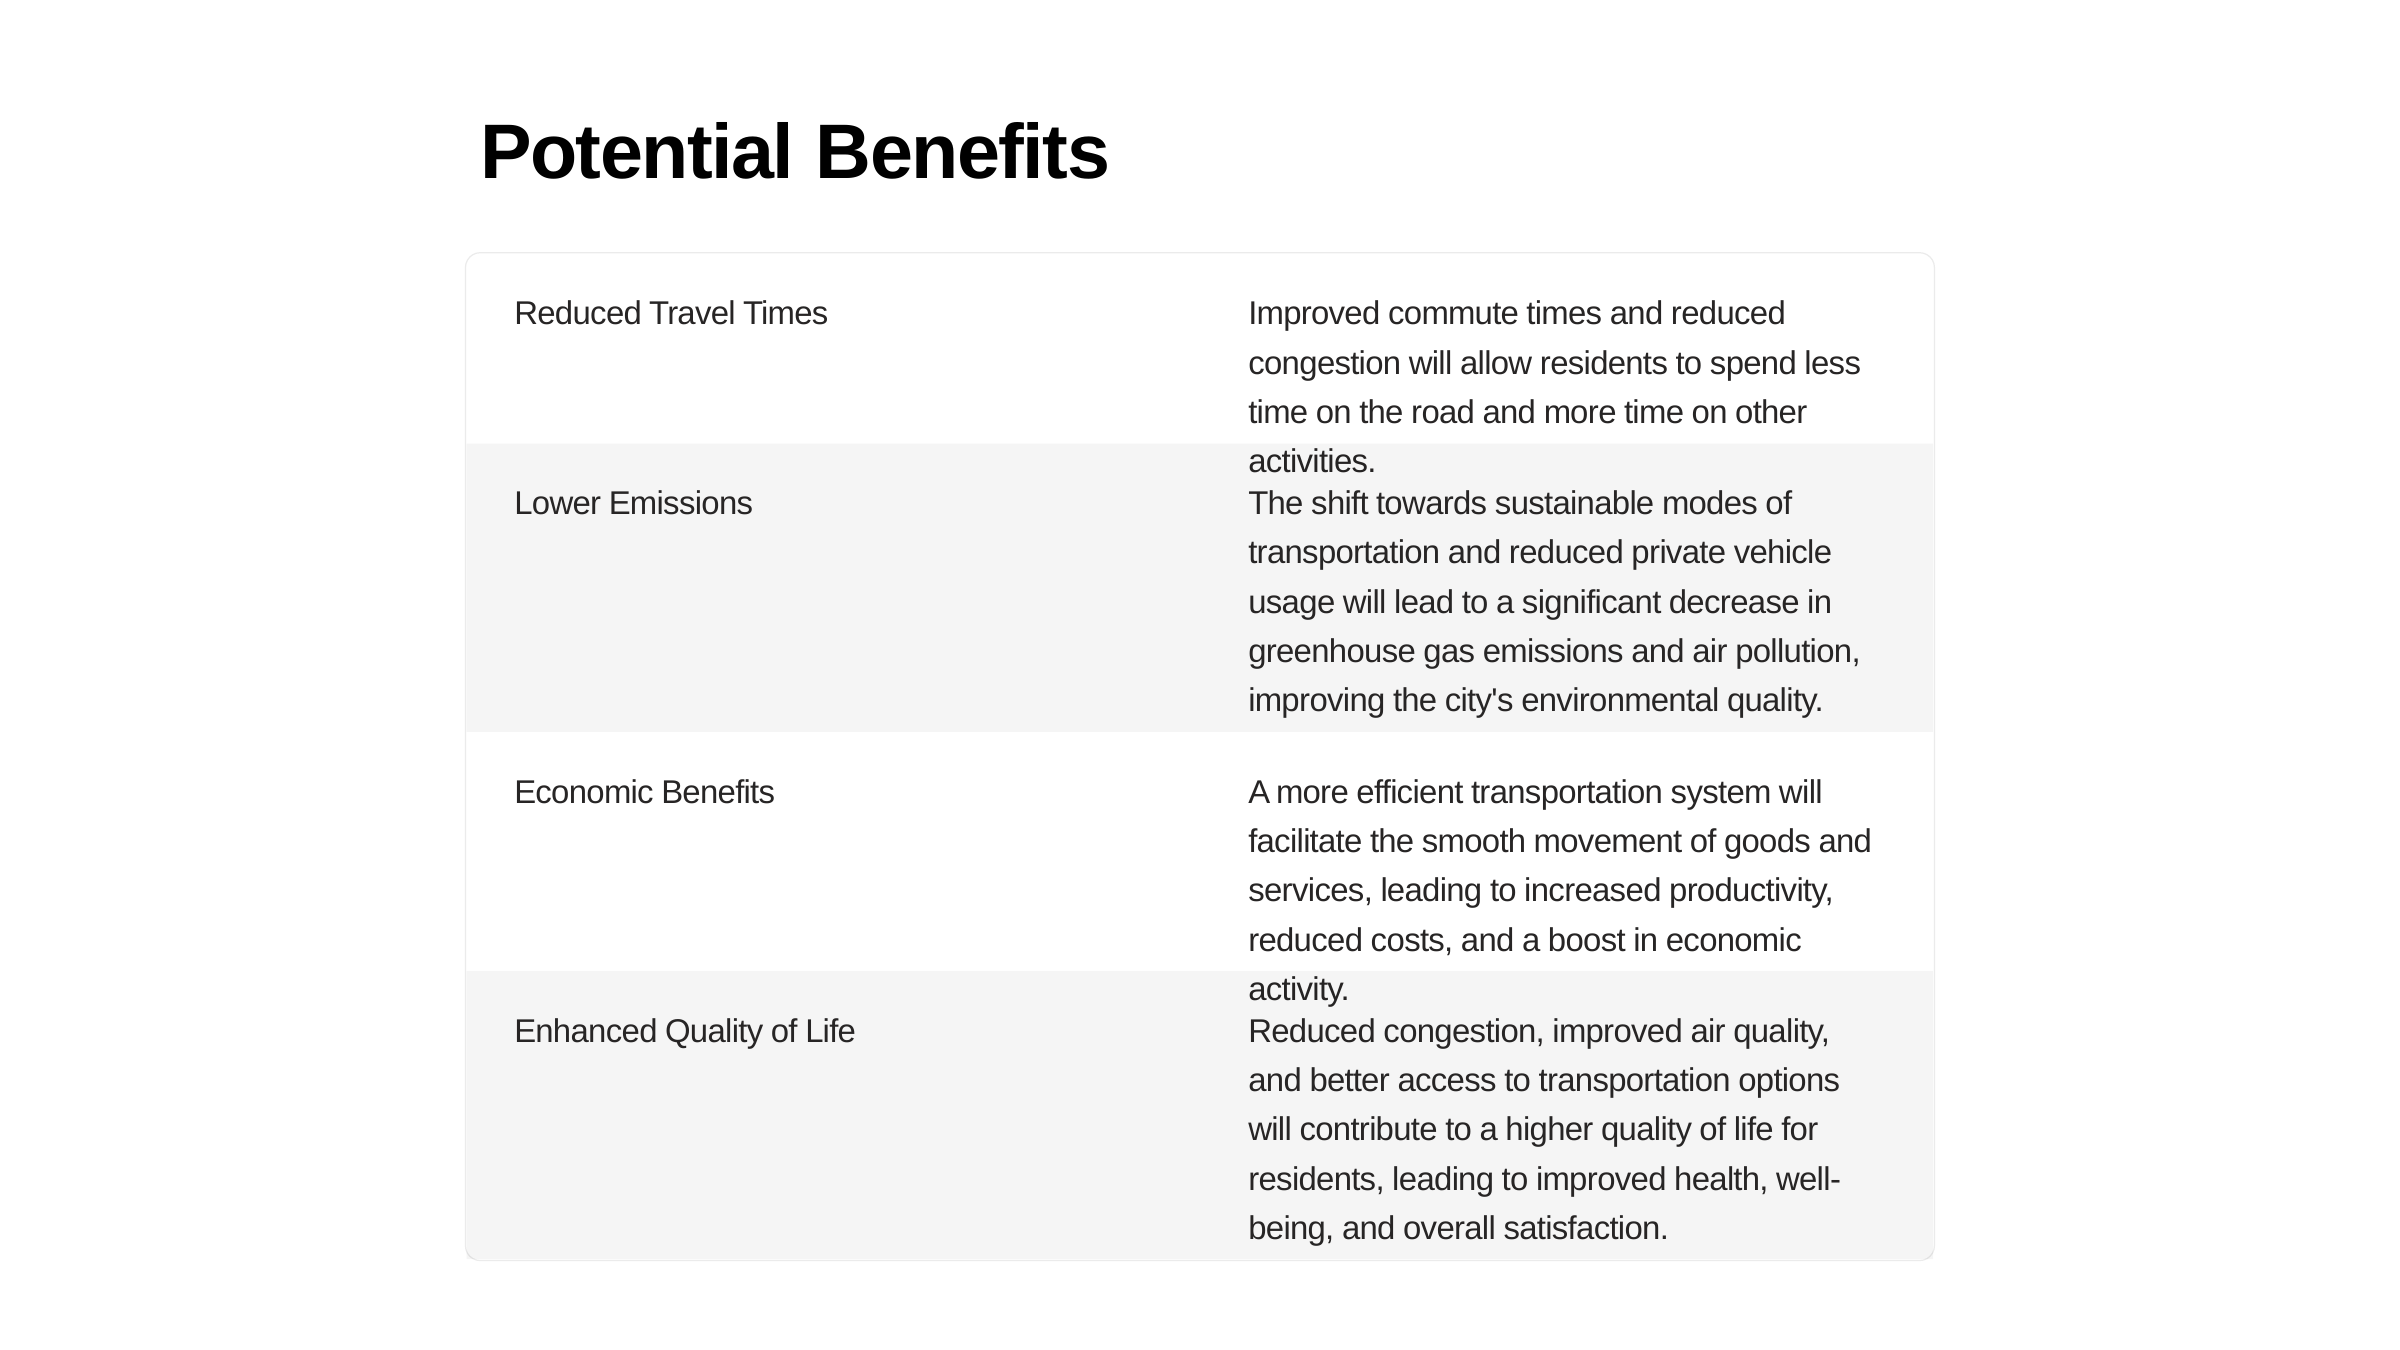

Potential Benefits

Reduced Travel Times
Improved commute times and reduced congestion will allow residents to spend less time on the road and more time on other activities.

Lower Emissions
The shift towards sustainable modes of transportation and reduced private vehicle usage will lead to a significant decrease in greenhouse gas emissions and air pollution, improving the city's environmental quality.

Economic Benefits
A more efficient transportation system will facilitate the smooth movement of goods and services, leading to increased productivity, reduced costs, and a boost in economic activity.

Enhanced Quality of Life
Reduced congestion, improved air quality, and better access to transportation options will contribute to a higher quality of life for residents, leading to improved health, well-being, and overall satisfaction.